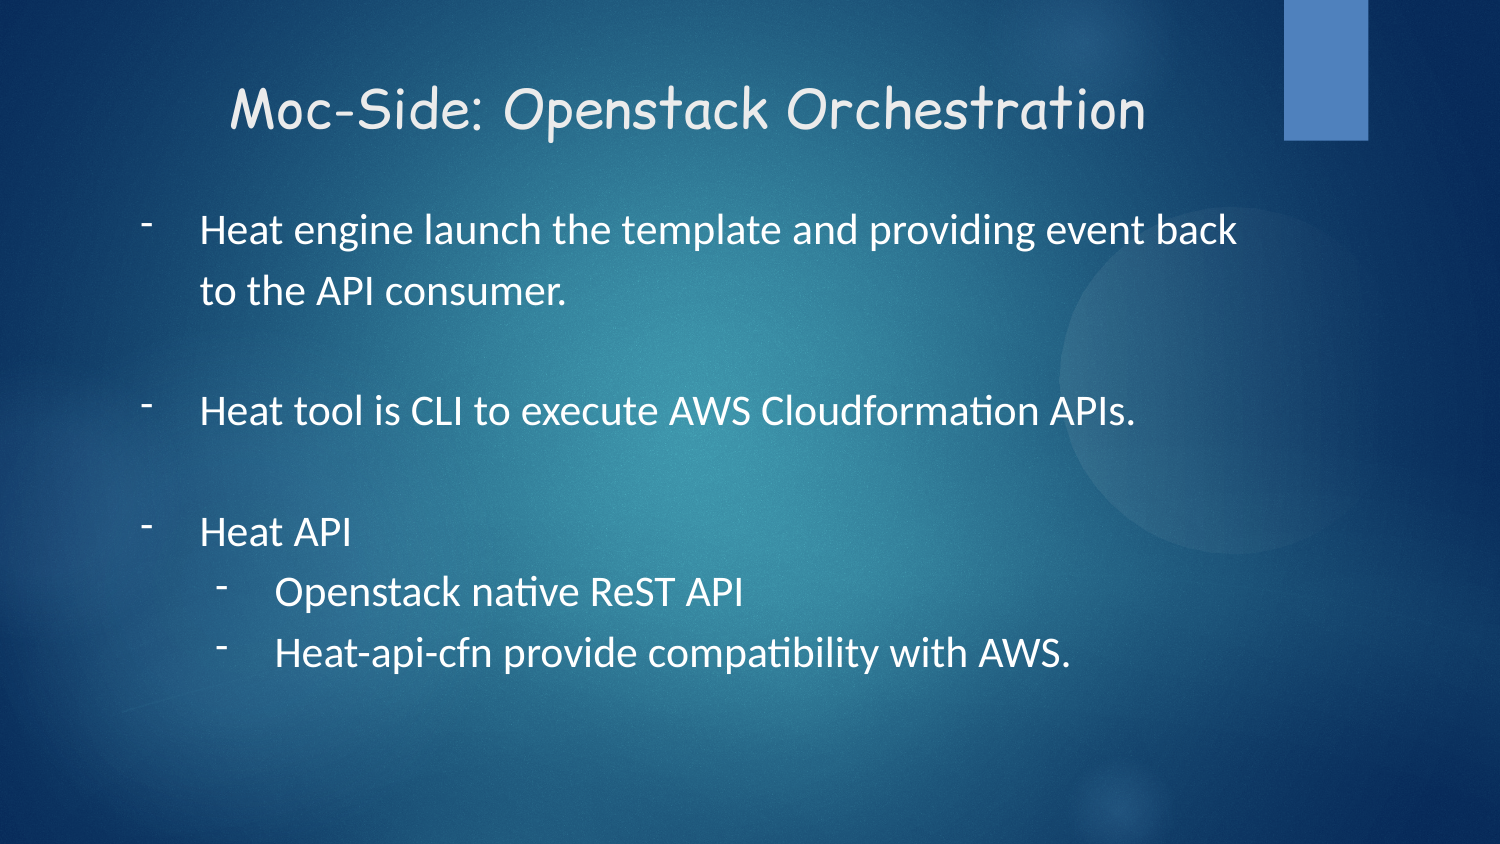

# Moc-Side: Openstack Orchestration
Heat engine launch the template and providing event back to the API consumer.

Heat tool is CLI to execute AWS Cloudformation APIs.

Heat API
Openstack native ReST API
Heat-api-cfn provide compatibility with AWS.